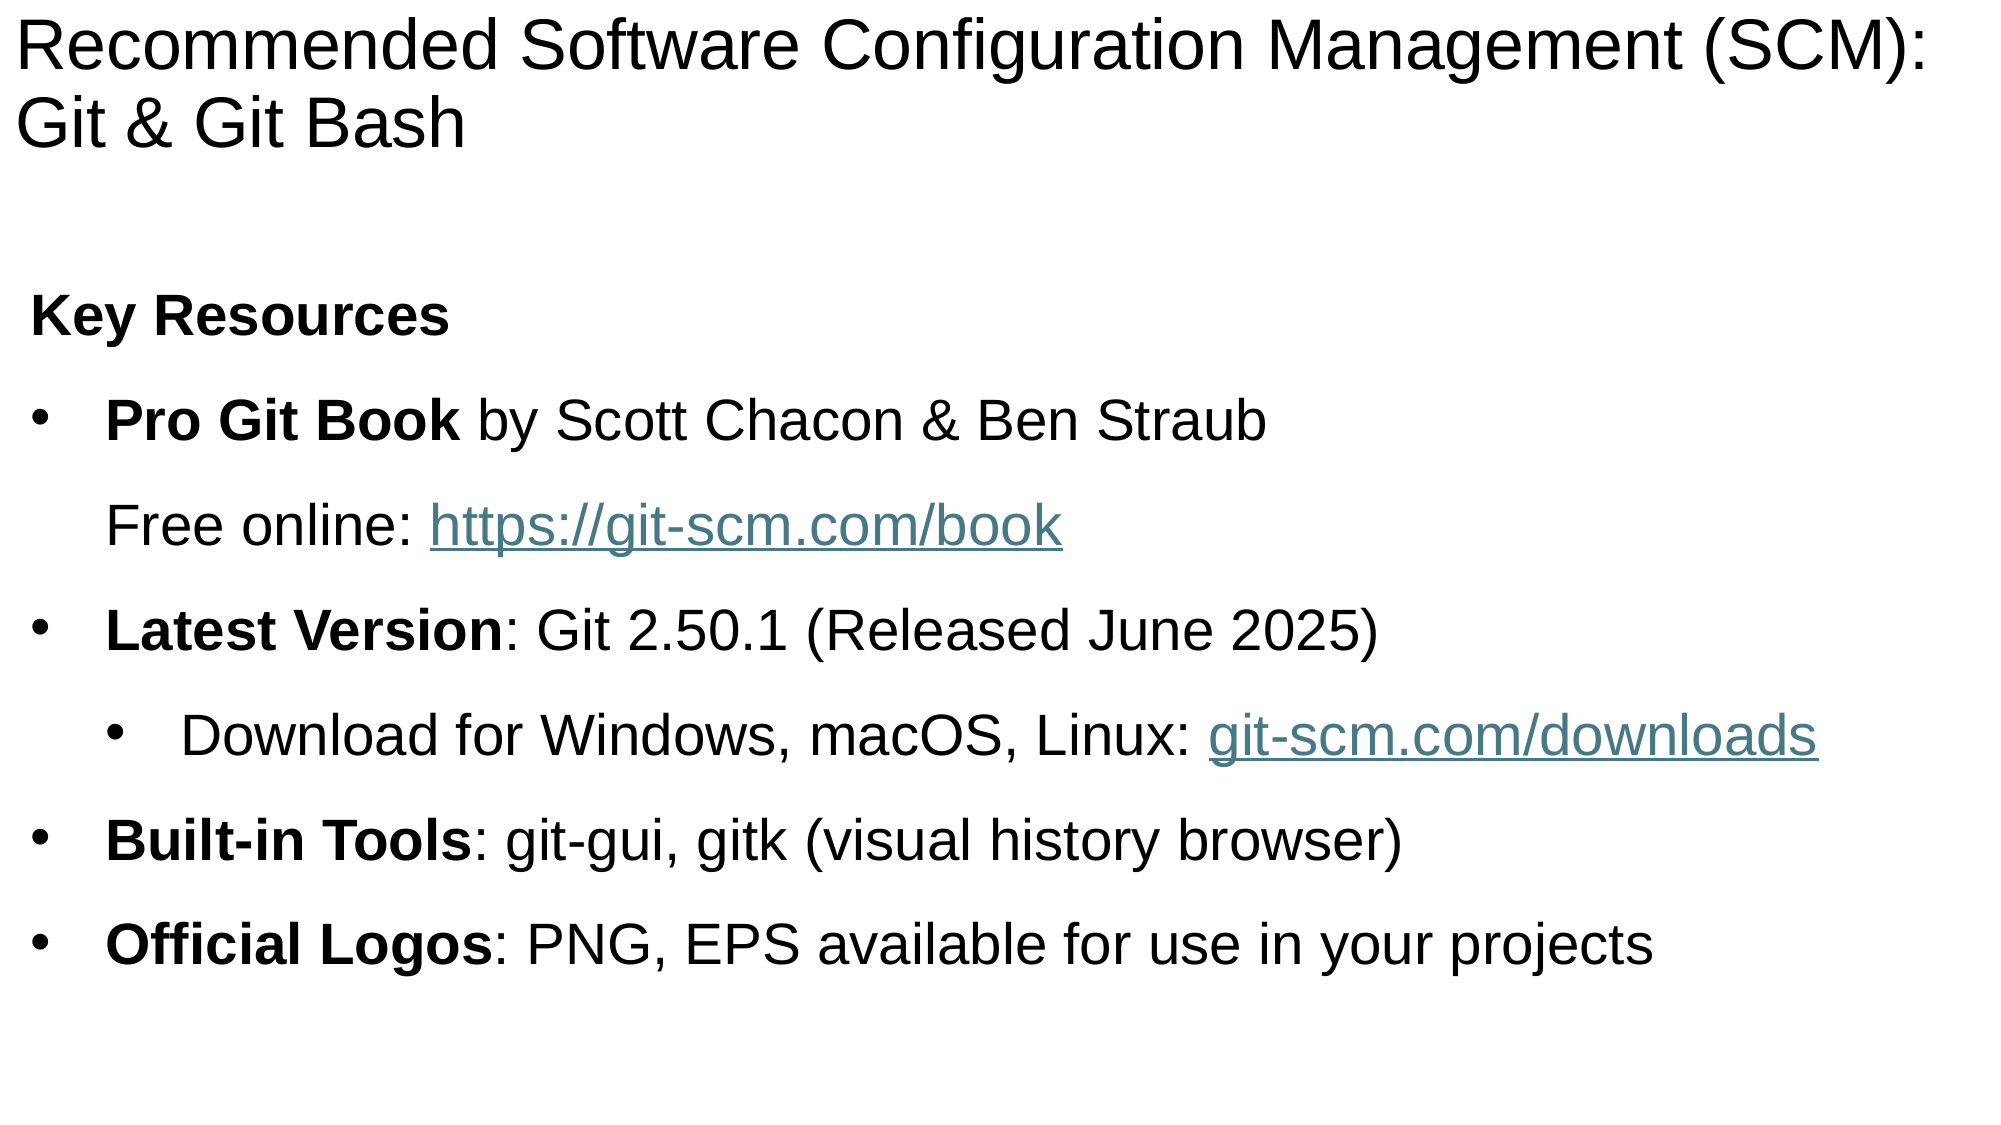

# Recommended Software Configuration Management (SCM): Git & Git Bash
Key Resources
Pro Git Book by Scott Chacon & Ben Straub
Free online: https://git-scm.com/book
Latest Version: Git 2.50.1 (Released June 2025)
Download for Windows, macOS, Linux: git-scm.com/downloads
Built-in Tools: git-gui, gitk (visual history browser)
Official Logos: PNG, EPS available for use in your projects